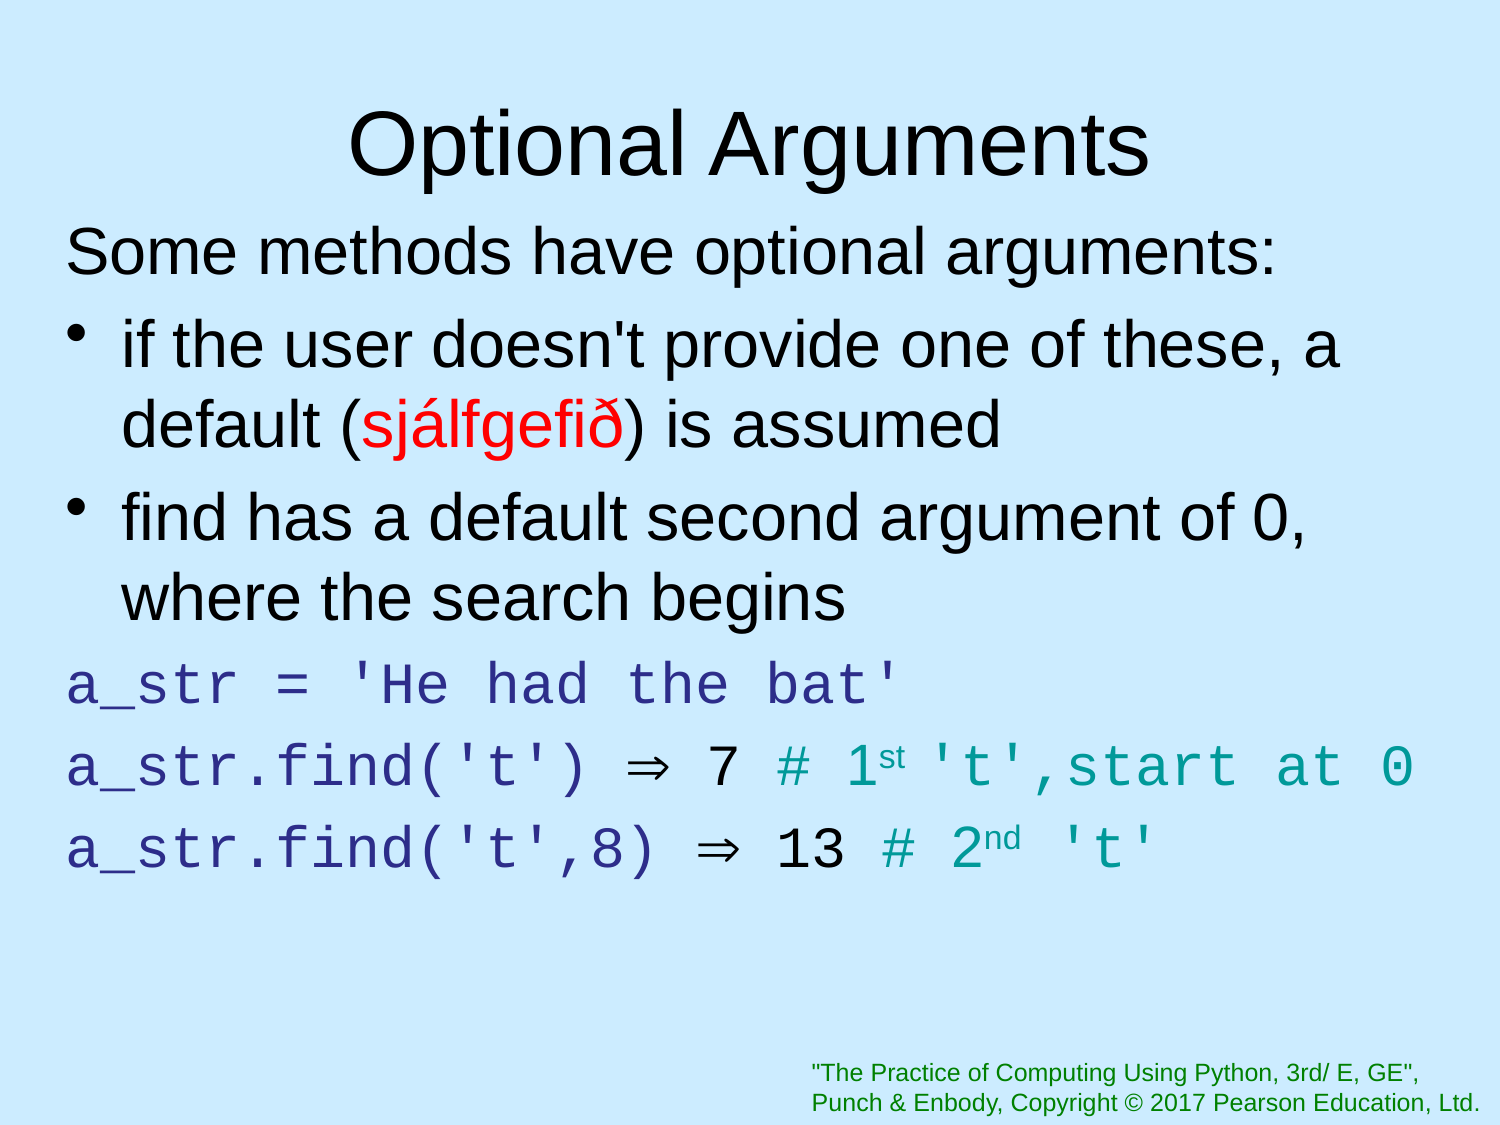

# Optional Arguments
Some methods have optional arguments:
if the user doesn't provide one of these, a default (sjálfgefið) is assumed
find has a default second argument of 0, where the search begins
a_str = 'He had the bat'
a_str.find('t') ⇒ 7 # 1st 't',start at 0
a_str.find('t',8) ⇒ 13 # 2nd 't'